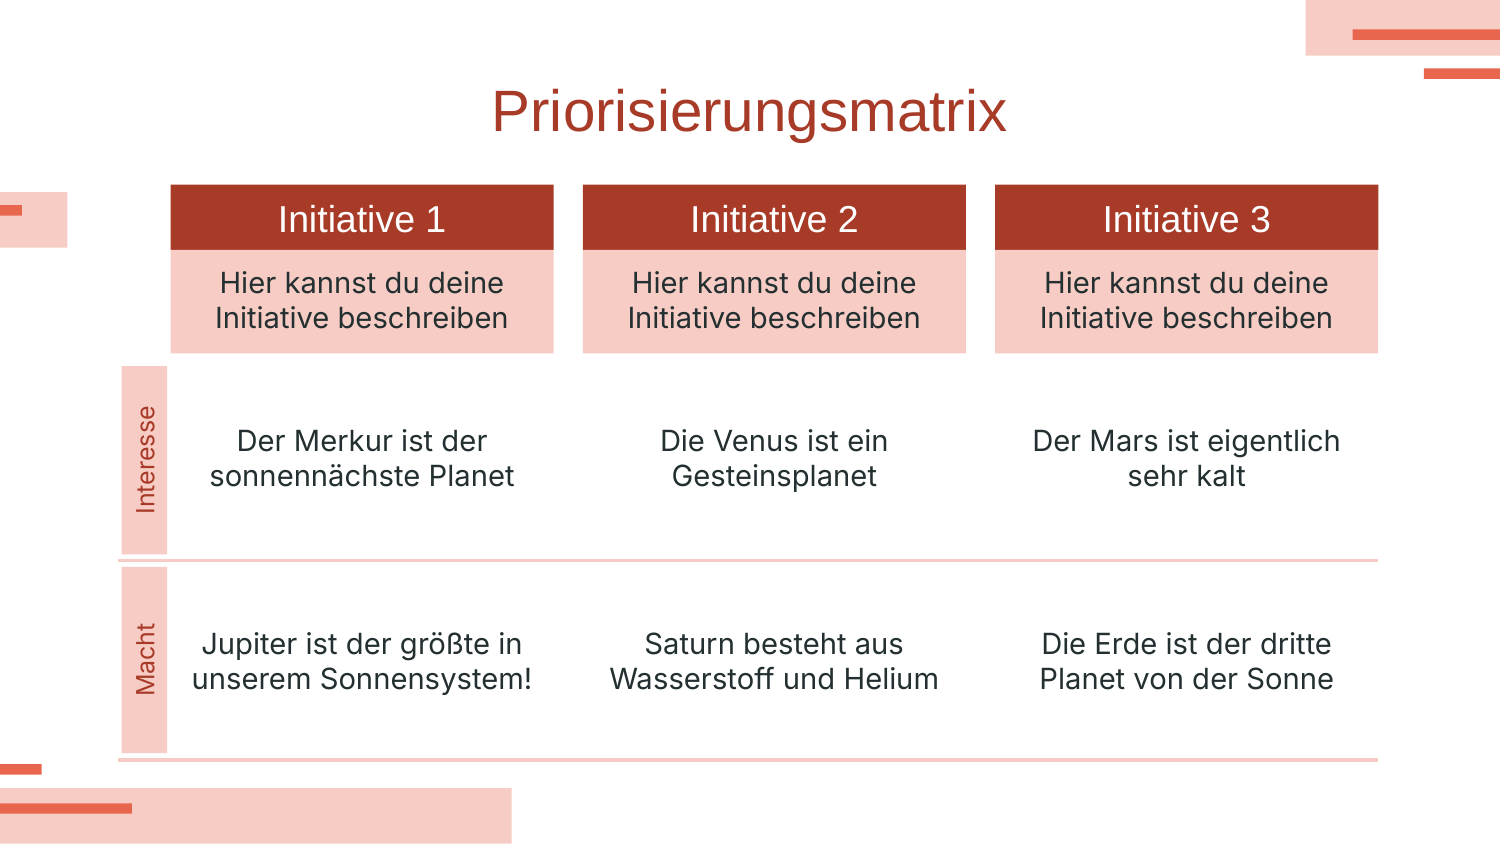

# Priorisierungsmatrix
Initiative 1
Initiative 2
Initiative 3
Hier kannst du deine Initiative beschreiben
Hier kannst du deine Initiative beschreiben
Hier kannst du deine Initiative beschreiben
Der Merkur ist der sonnennächste Planet
Die Venus ist ein Gesteinsplanet
Der Mars ist eigentlich sehr kalt
Interesse
Jupiter ist der größte in unserem Sonnensystem!
Saturn besteht aus Wasserstoff und Helium
Die Erde ist der dritte Planet von der Sonne
Macht